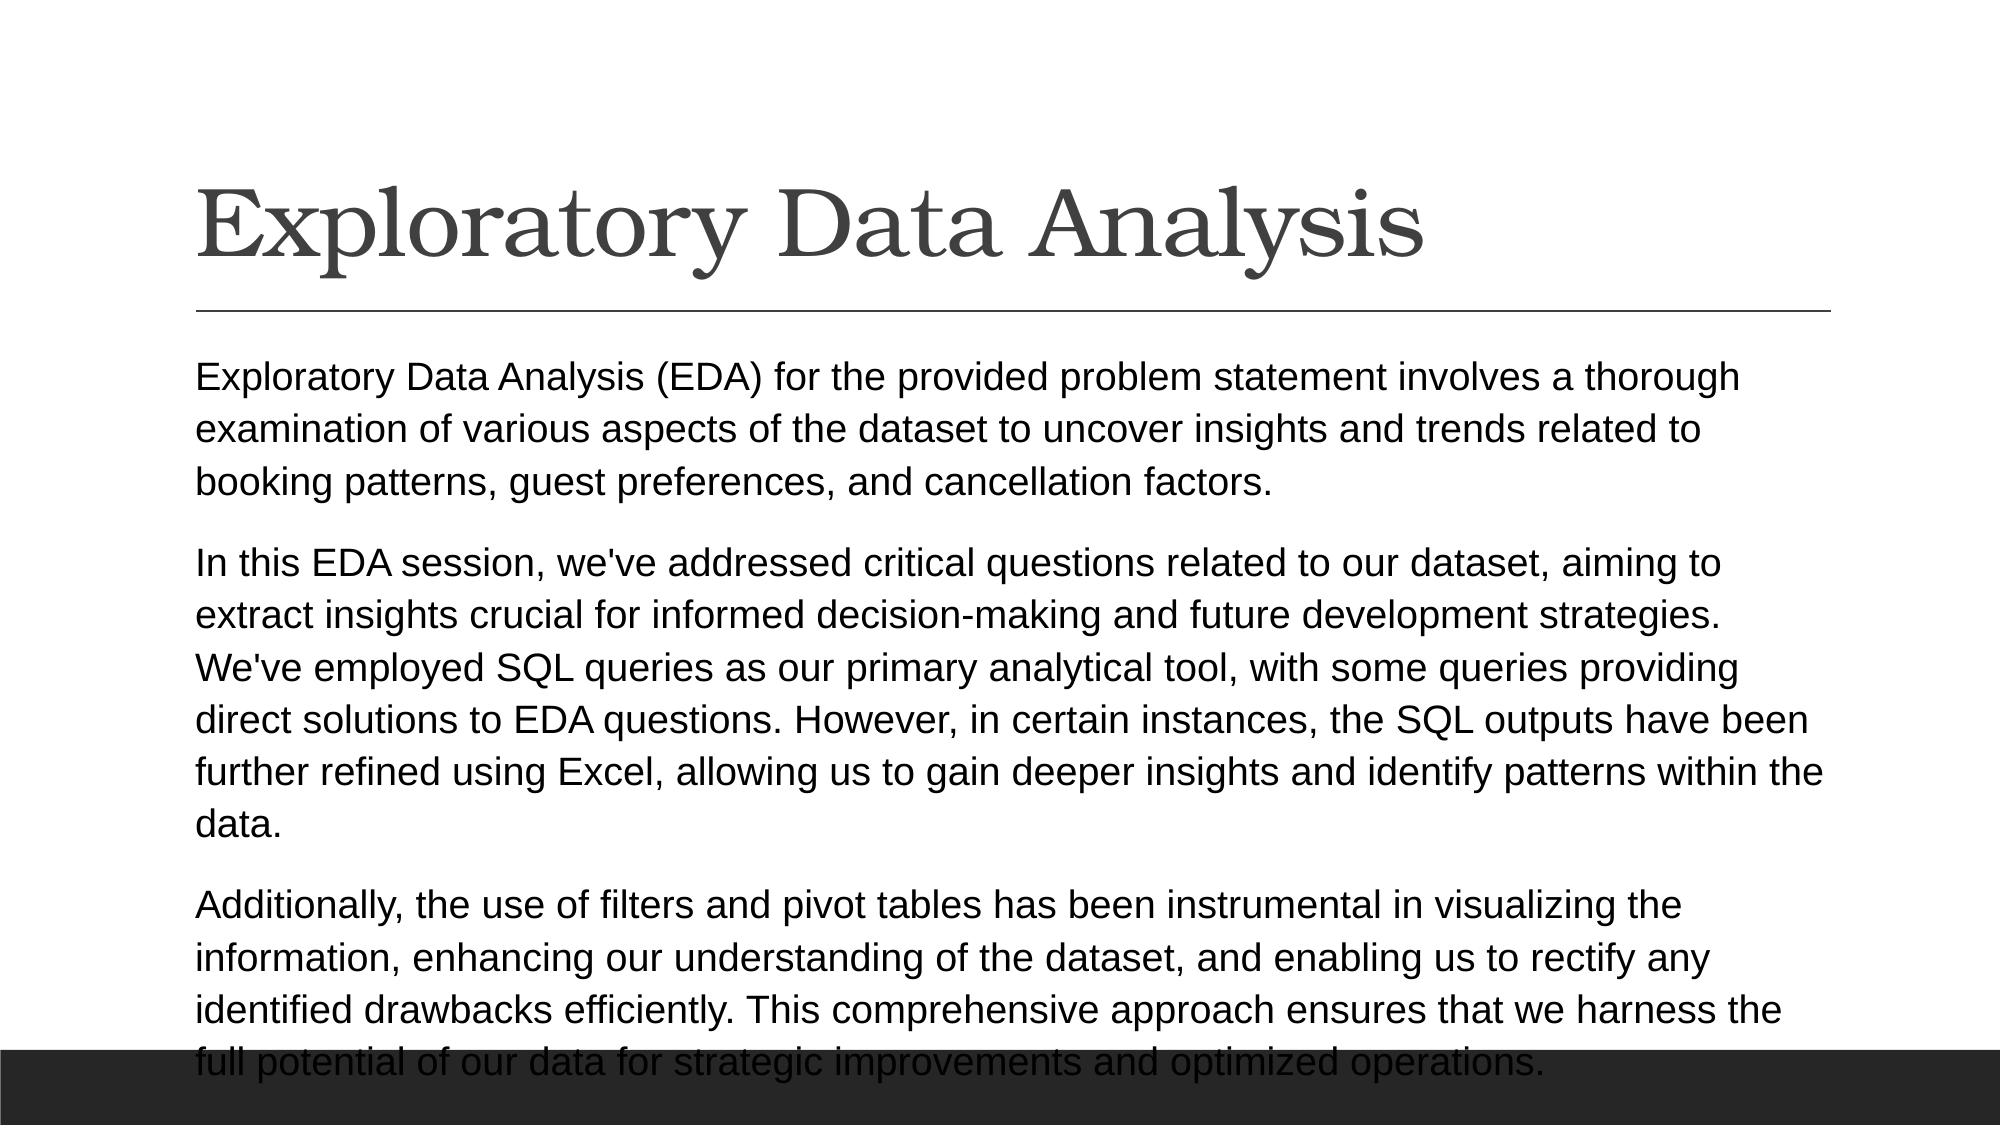

# Exploratory Data Analysis
Exploratory Data Analysis (EDA) for the provided problem statement involves a thorough examination of various aspects of the dataset to uncover insights and trends related to booking patterns, guest preferences, and cancellation factors.
In this EDA session, we've addressed critical questions related to our dataset, aiming to extract insights crucial for informed decision-making and future development strategies. We've employed SQL queries as our primary analytical tool, with some queries providing direct solutions to EDA questions. However, in certain instances, the SQL outputs have been further refined using Excel, allowing us to gain deeper insights and identify patterns within the data.
Additionally, the use of filters and pivot tables has been instrumental in visualizing the information, enhancing our understanding of the dataset, and enabling us to rectify any identified drawbacks efficiently. This comprehensive approach ensures that we harness the full potential of our data for strategic improvements and optimized operations.